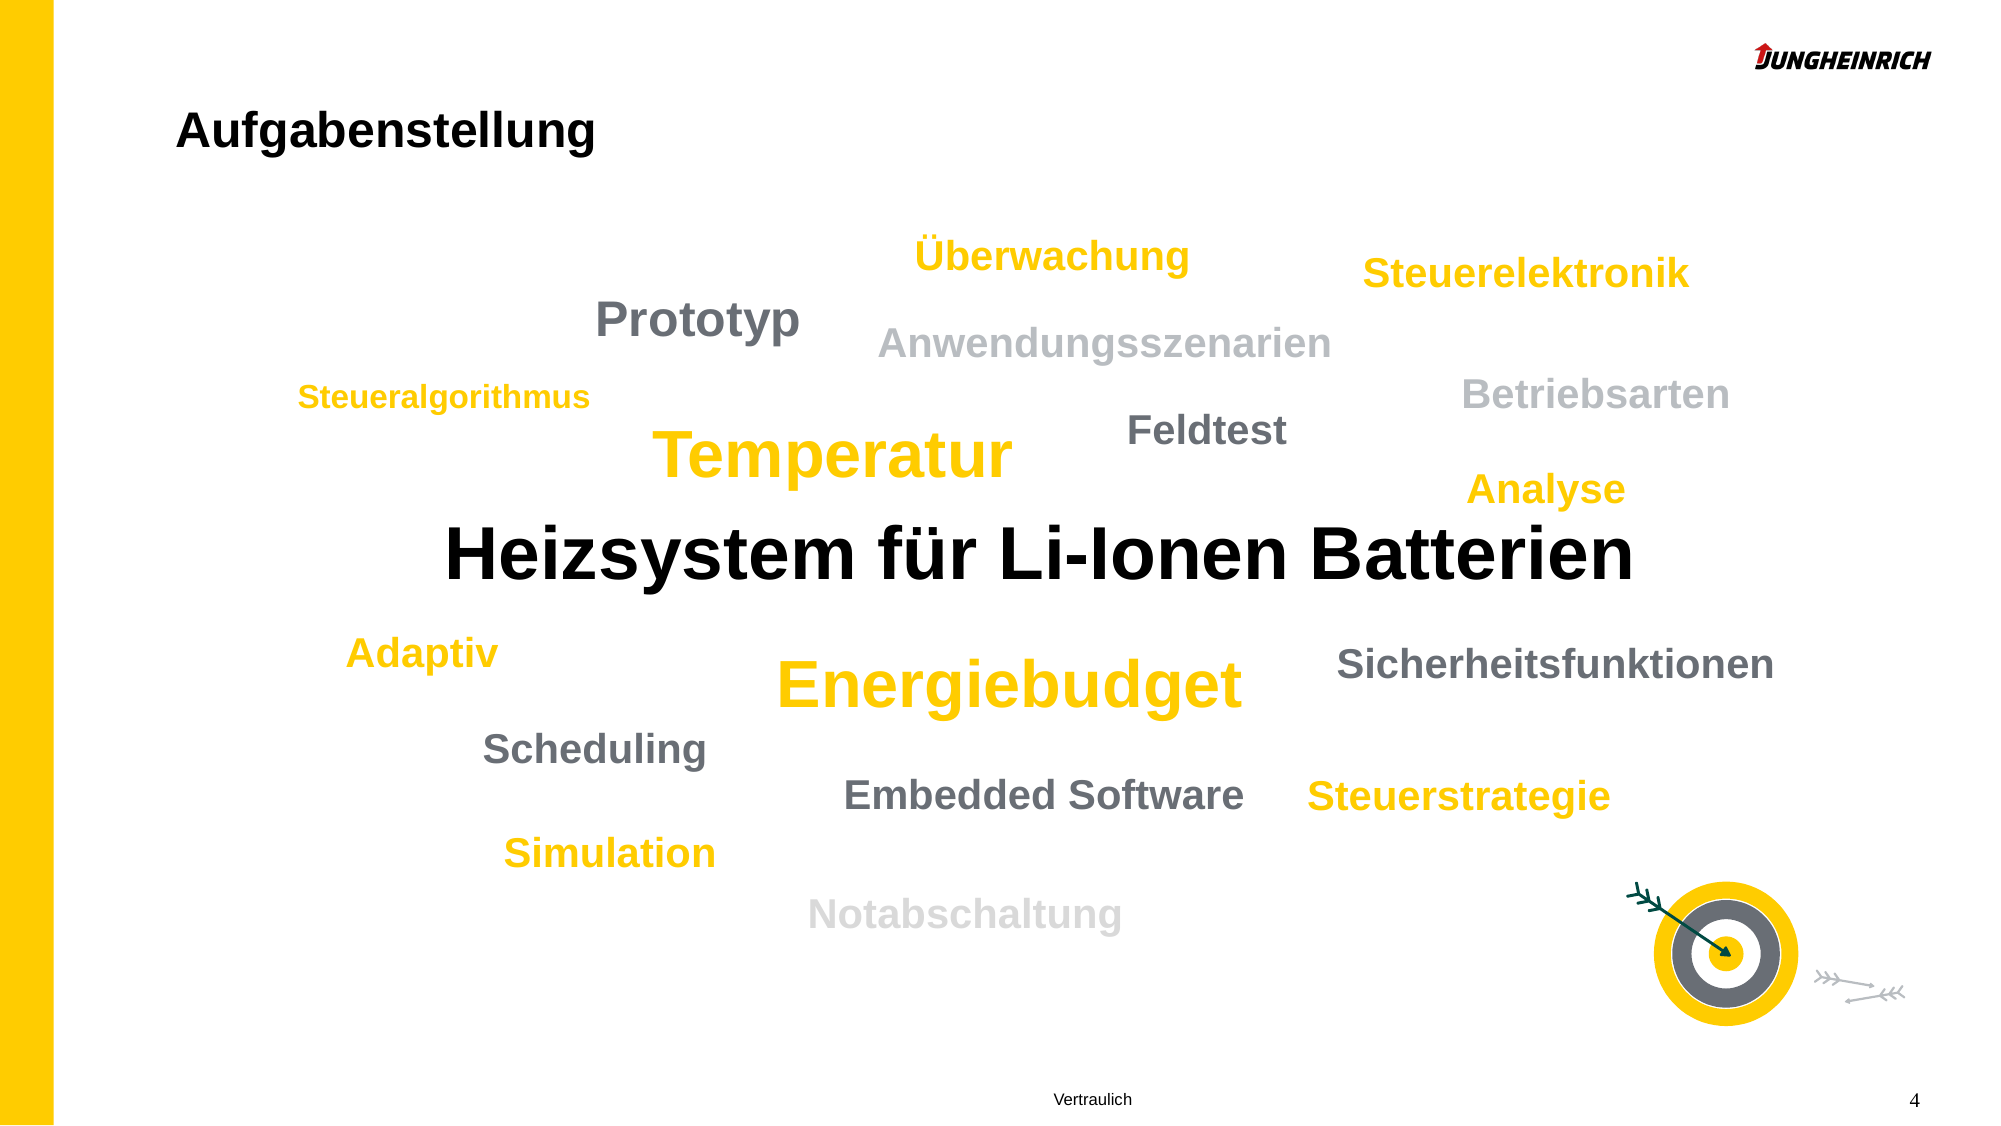

# Aufgabenstellung
Überwachung
Steuerelektronik
Prototyp
Anwendungsszenarien
Betriebsarten
Steueralgorithmus
Feldtest
Temperatur
Analyse
Heizsystem für Li-Ionen Batterien
Adaptiv
Sicherheitsfunktionen
Energiebudget
Scheduling
Embedded Software
Steuerstrategie
Simulation
Notabschaltung

4